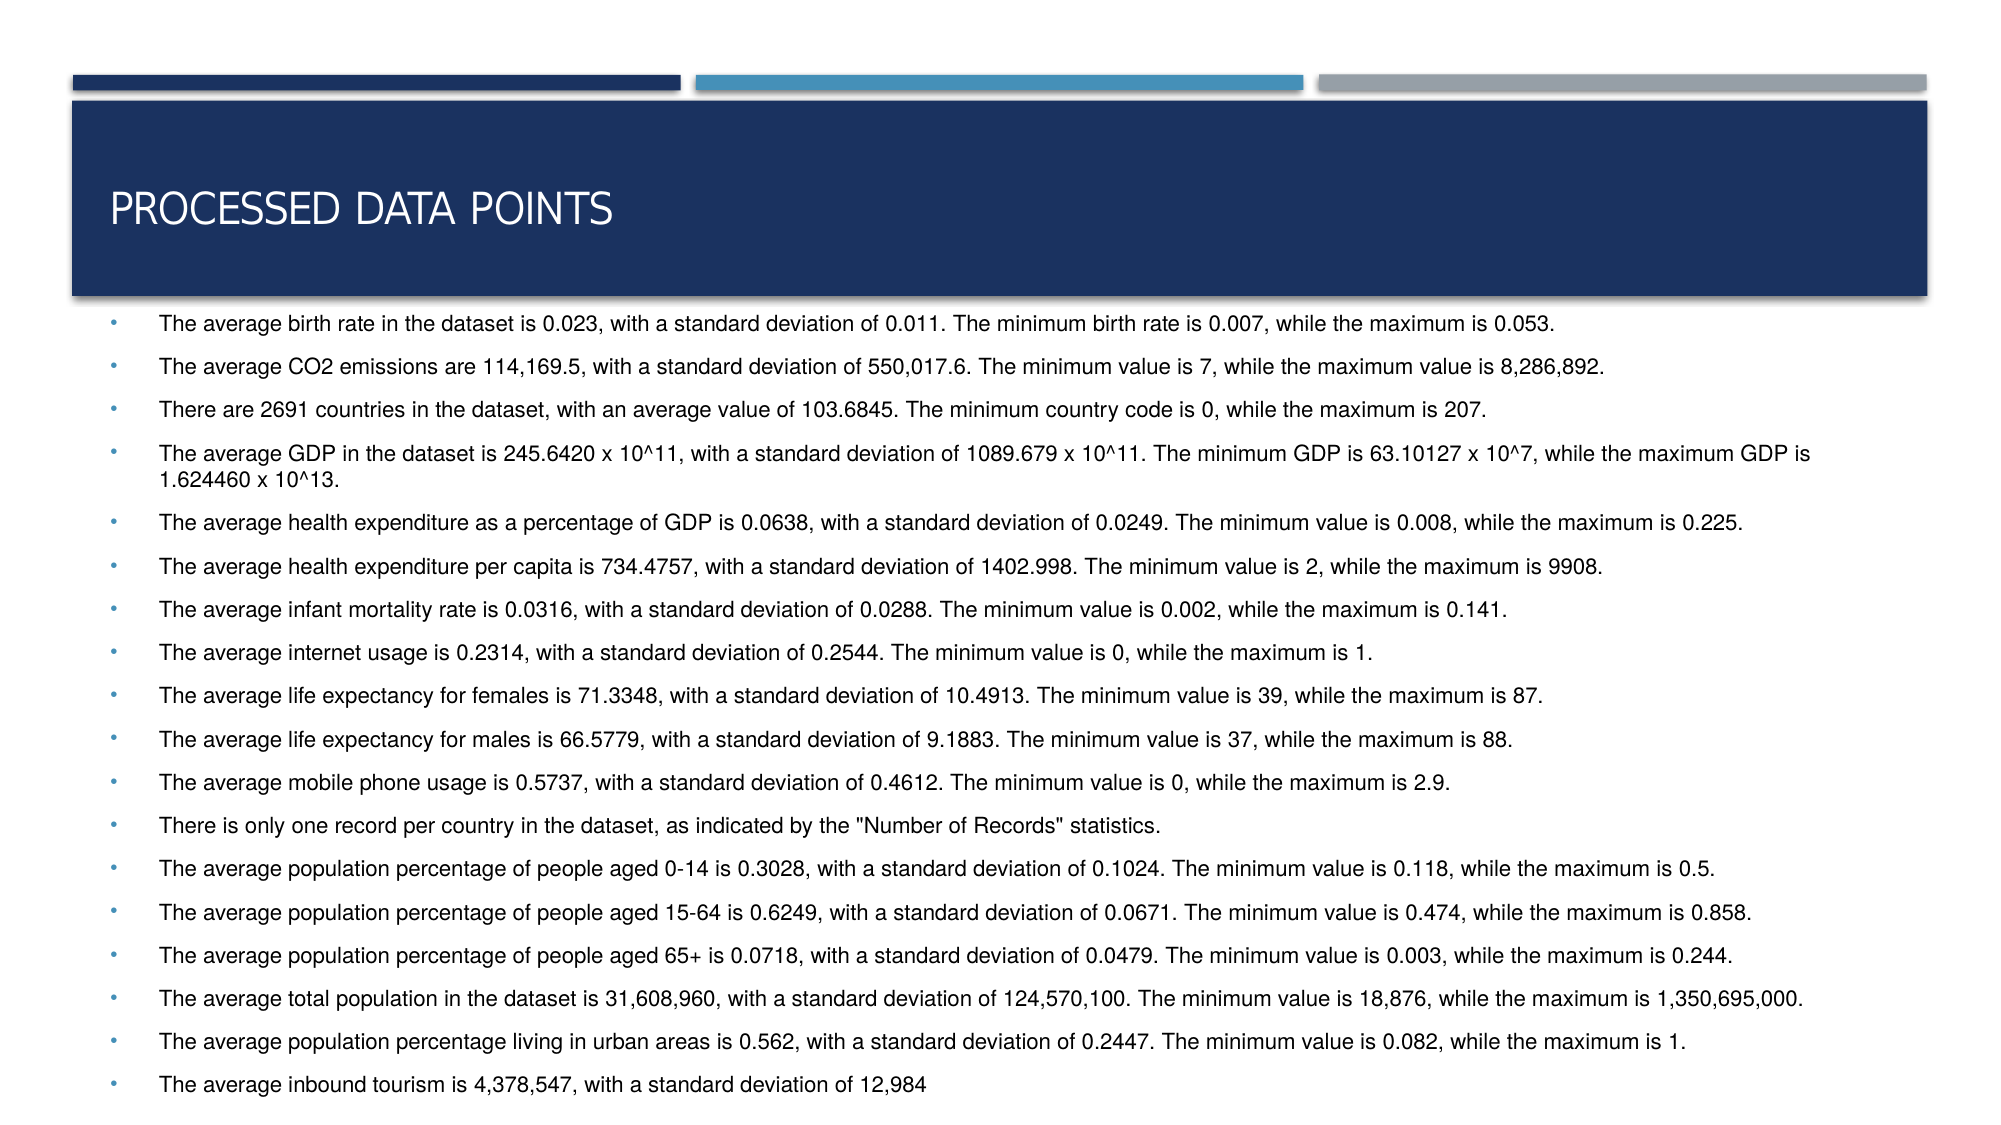

# processed data points
The average birth rate in the dataset is 0.023, with a standard deviation of 0.011. The minimum birth rate is 0.007, while the maximum is 0.053.
The average CO2 emissions are 114,169.5, with a standard deviation of 550,017.6. The minimum value is 7, while the maximum value is 8,286,892.
There are 2691 countries in the dataset, with an average value of 103.6845. The minimum country code is 0, while the maximum is 207.
The average GDP in the dataset is 245.6420 x 10^11, with a standard deviation of 1089.679 x 10^11. The minimum GDP is 63.10127 x 10^7, while the maximum GDP is 1.624460 x 10^13.
The average health expenditure as a percentage of GDP is 0.0638, with a standard deviation of 0.0249. The minimum value is 0.008, while the maximum is 0.225.
The average health expenditure per capita is 734.4757, with a standard deviation of 1402.998. The minimum value is 2, while the maximum is 9908.
The average infant mortality rate is 0.0316, with a standard deviation of 0.0288. The minimum value is 0.002, while the maximum is 0.141.
The average internet usage is 0.2314, with a standard deviation of 0.2544. The minimum value is 0, while the maximum is 1.
The average life expectancy for females is 71.3348, with a standard deviation of 10.4913. The minimum value is 39, while the maximum is 87.
The average life expectancy for males is 66.5779, with a standard deviation of 9.1883. The minimum value is 37, while the maximum is 88.
The average mobile phone usage is 0.5737, with a standard deviation of 0.4612. The minimum value is 0, while the maximum is 2.9.
There is only one record per country in the dataset, as indicated by the "Number of Records" statistics.
The average population percentage of people aged 0-14 is 0.3028, with a standard deviation of 0.1024. The minimum value is 0.118, while the maximum is 0.5.
The average population percentage of people aged 15-64 is 0.6249, with a standard deviation of 0.0671. The minimum value is 0.474, while the maximum is 0.858.
The average population percentage of people aged 65+ is 0.0718, with a standard deviation of 0.0479. The minimum value is 0.003, while the maximum is 0.244.
The average total population in the dataset is 31,608,960, with a standard deviation of 124,570,100. The minimum value is 18,876, while the maximum is 1,350,695,000.
The average population percentage living in urban areas is 0.562, with a standard deviation of 0.2447. The minimum value is 0.082, while the maximum is 1.
The average inbound tourism is 4,378,547, with a standard deviation of 12,984